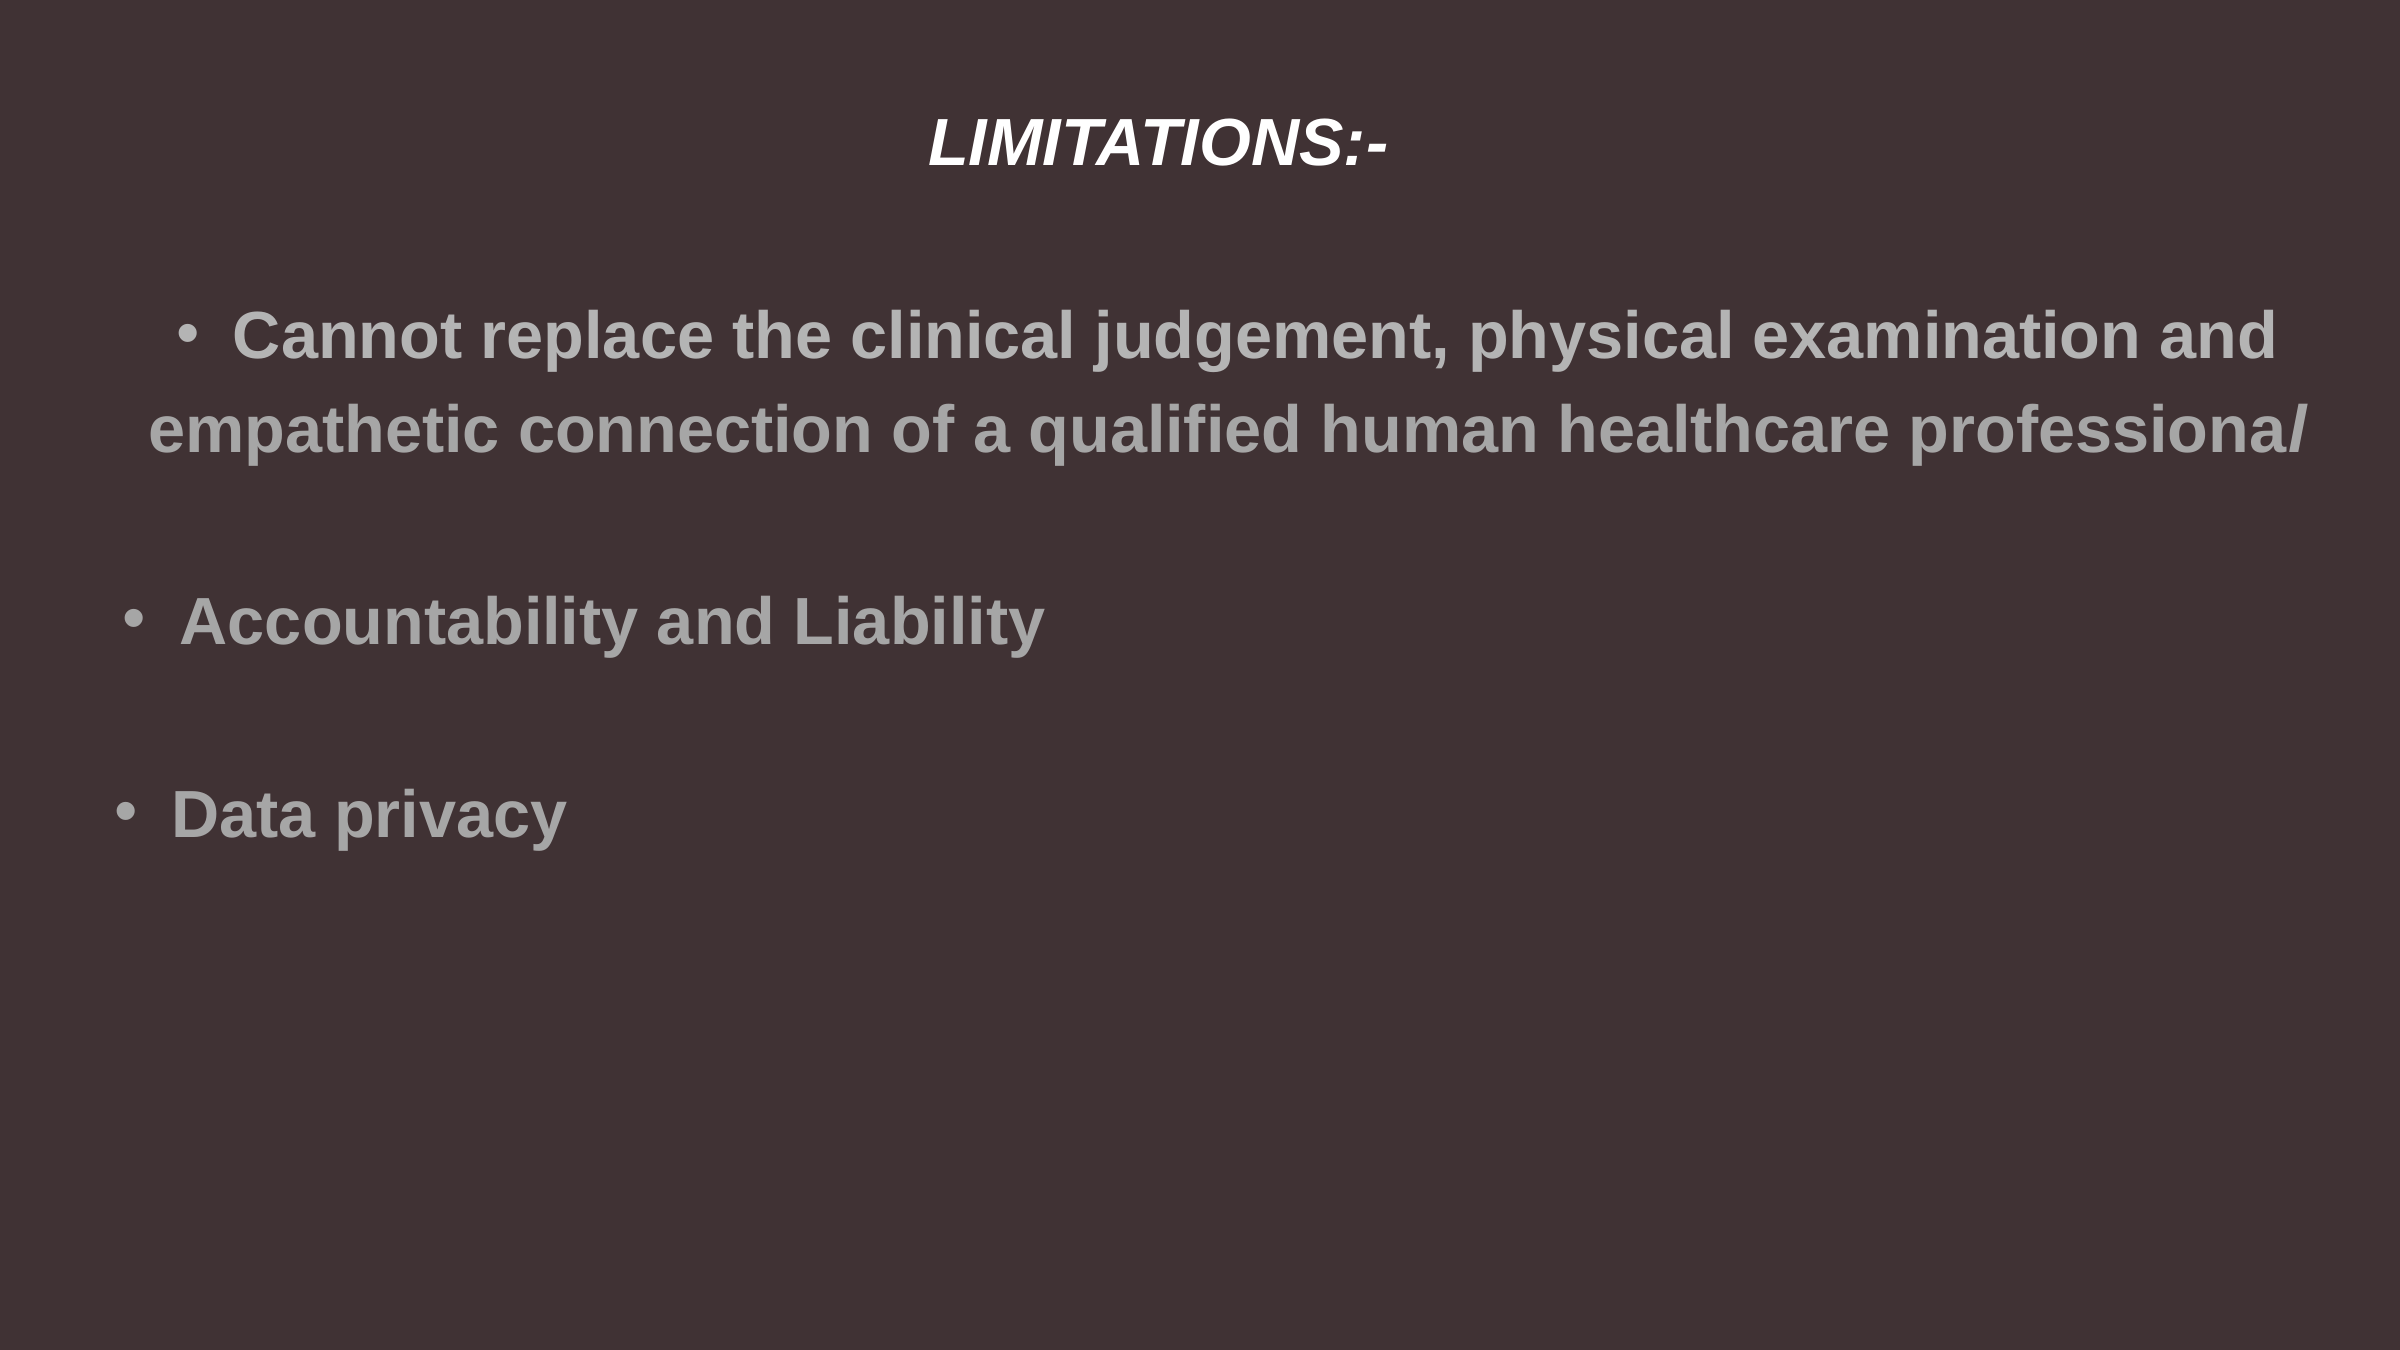

LIMITATIONS:-
Cannot replace the clinical judgement, physical examination and
   empathetic connection of a qualified human healthcare professional
Accountability and Liability
Data privacy